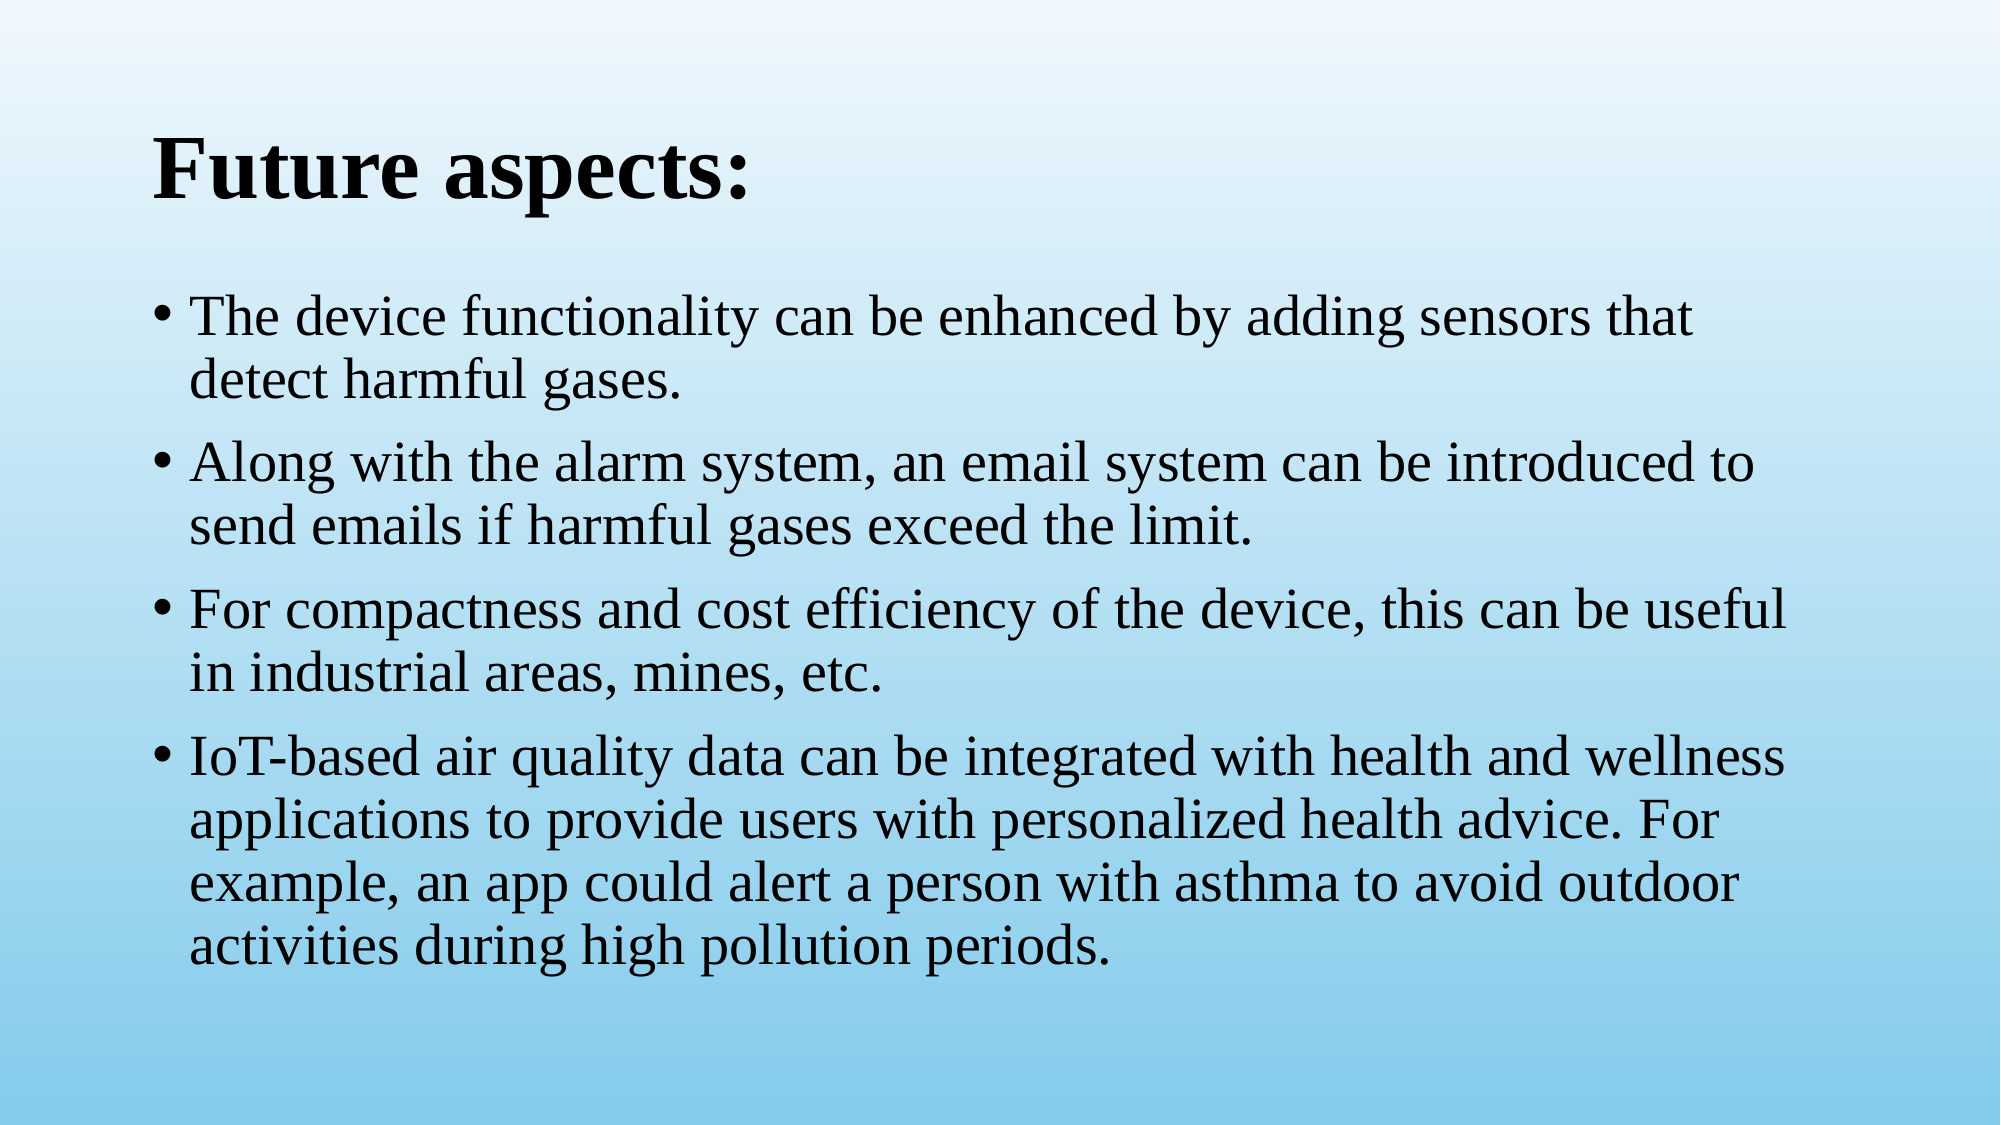

# Future aspects:
The device functionality can be enhanced by adding sensors that detect harmful gases.
Along with the alarm system, an email system can be introduced to send emails if harmful gases exceed the limit.
For compactness and cost efficiency of the device, this can be useful in industrial areas, mines, etc.
IoT-based air quality data can be integrated with health and wellness applications to provide users with personalized health advice. For example, an app could alert a person with asthma to avoid outdoor activities during high pollution periods.